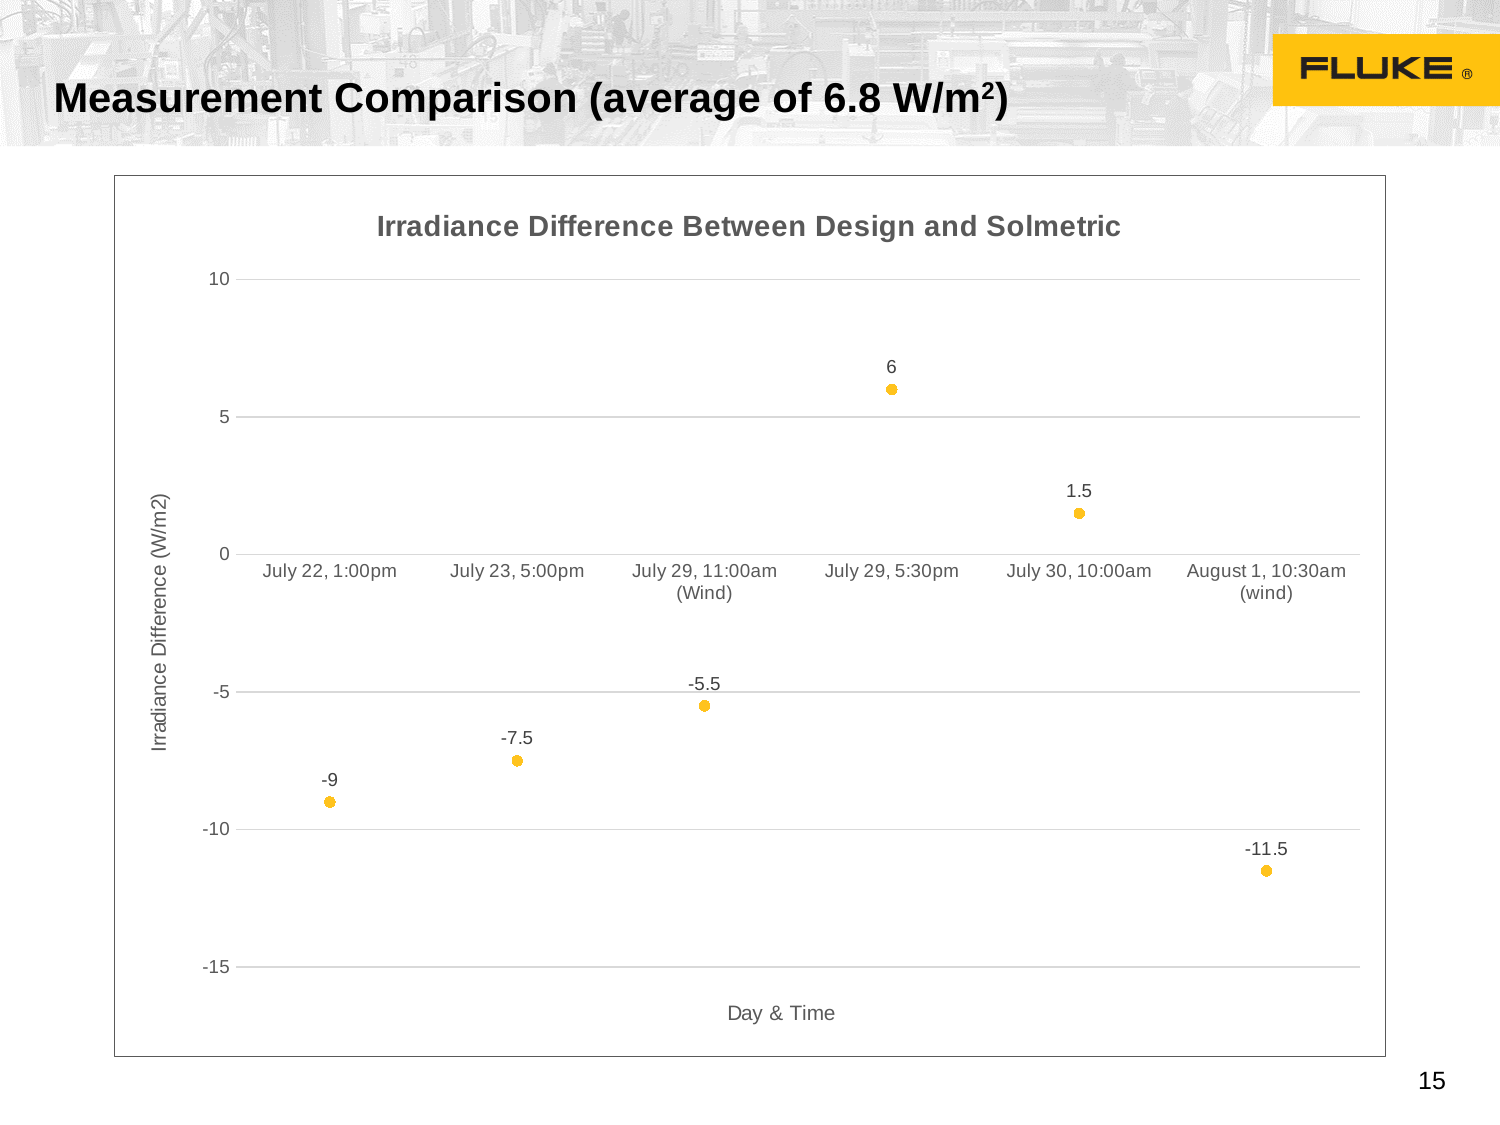

# Measurement Comparison (average of 6.8 W/m2)

### Chart: Irradiance Difference Between Design and Solmetric

| Category | Irradiance Difference |
|---|---|
| July 22, 1:00pm | -9.0 |
| July 23, 5:00pm | -7.5 |
| July 29, 11:00am (Wind) | -5.5 |
| July 29, 5:30pm | 6.0 |
| July 30, 10:00am | 1.5 |
| August 1, 10:30am (wind) | -11.5 |
15